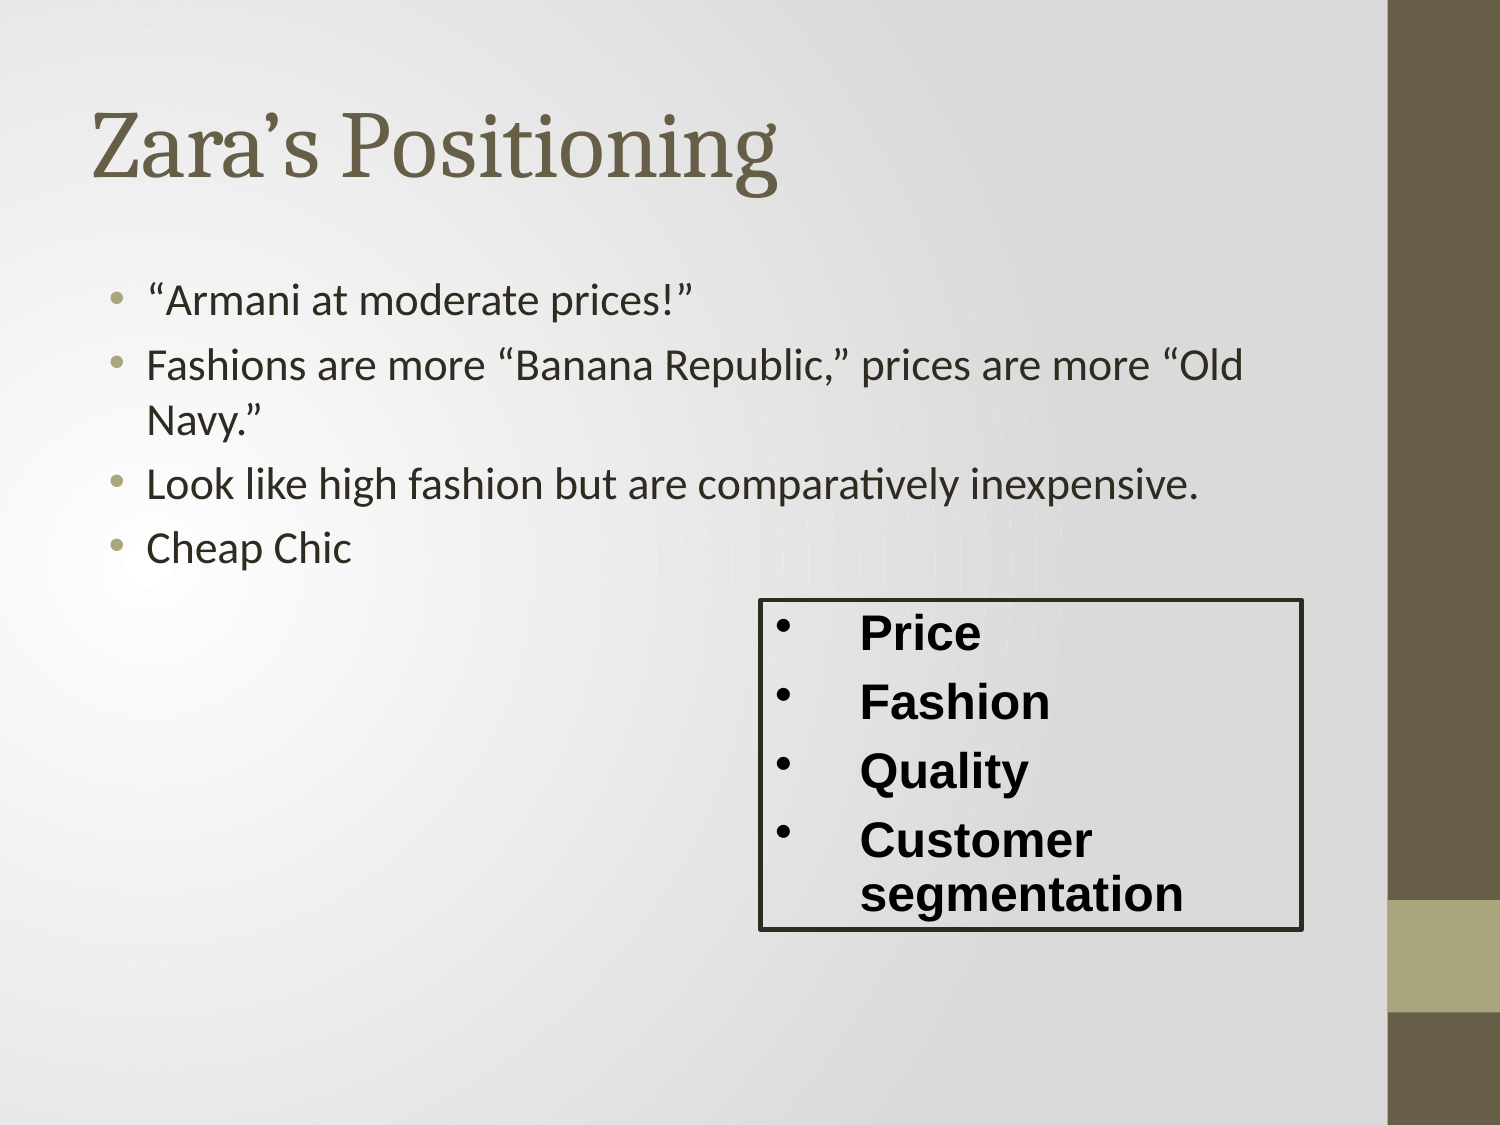

# Zara’s Positioning
“Armani at moderate prices!”
Fashions are more “Banana Republic,” prices are more “Old Navy.”
Look like high fashion but are comparatively inexpensive.
Cheap Chic

Price
Fashion
Quality
Customer segmentation